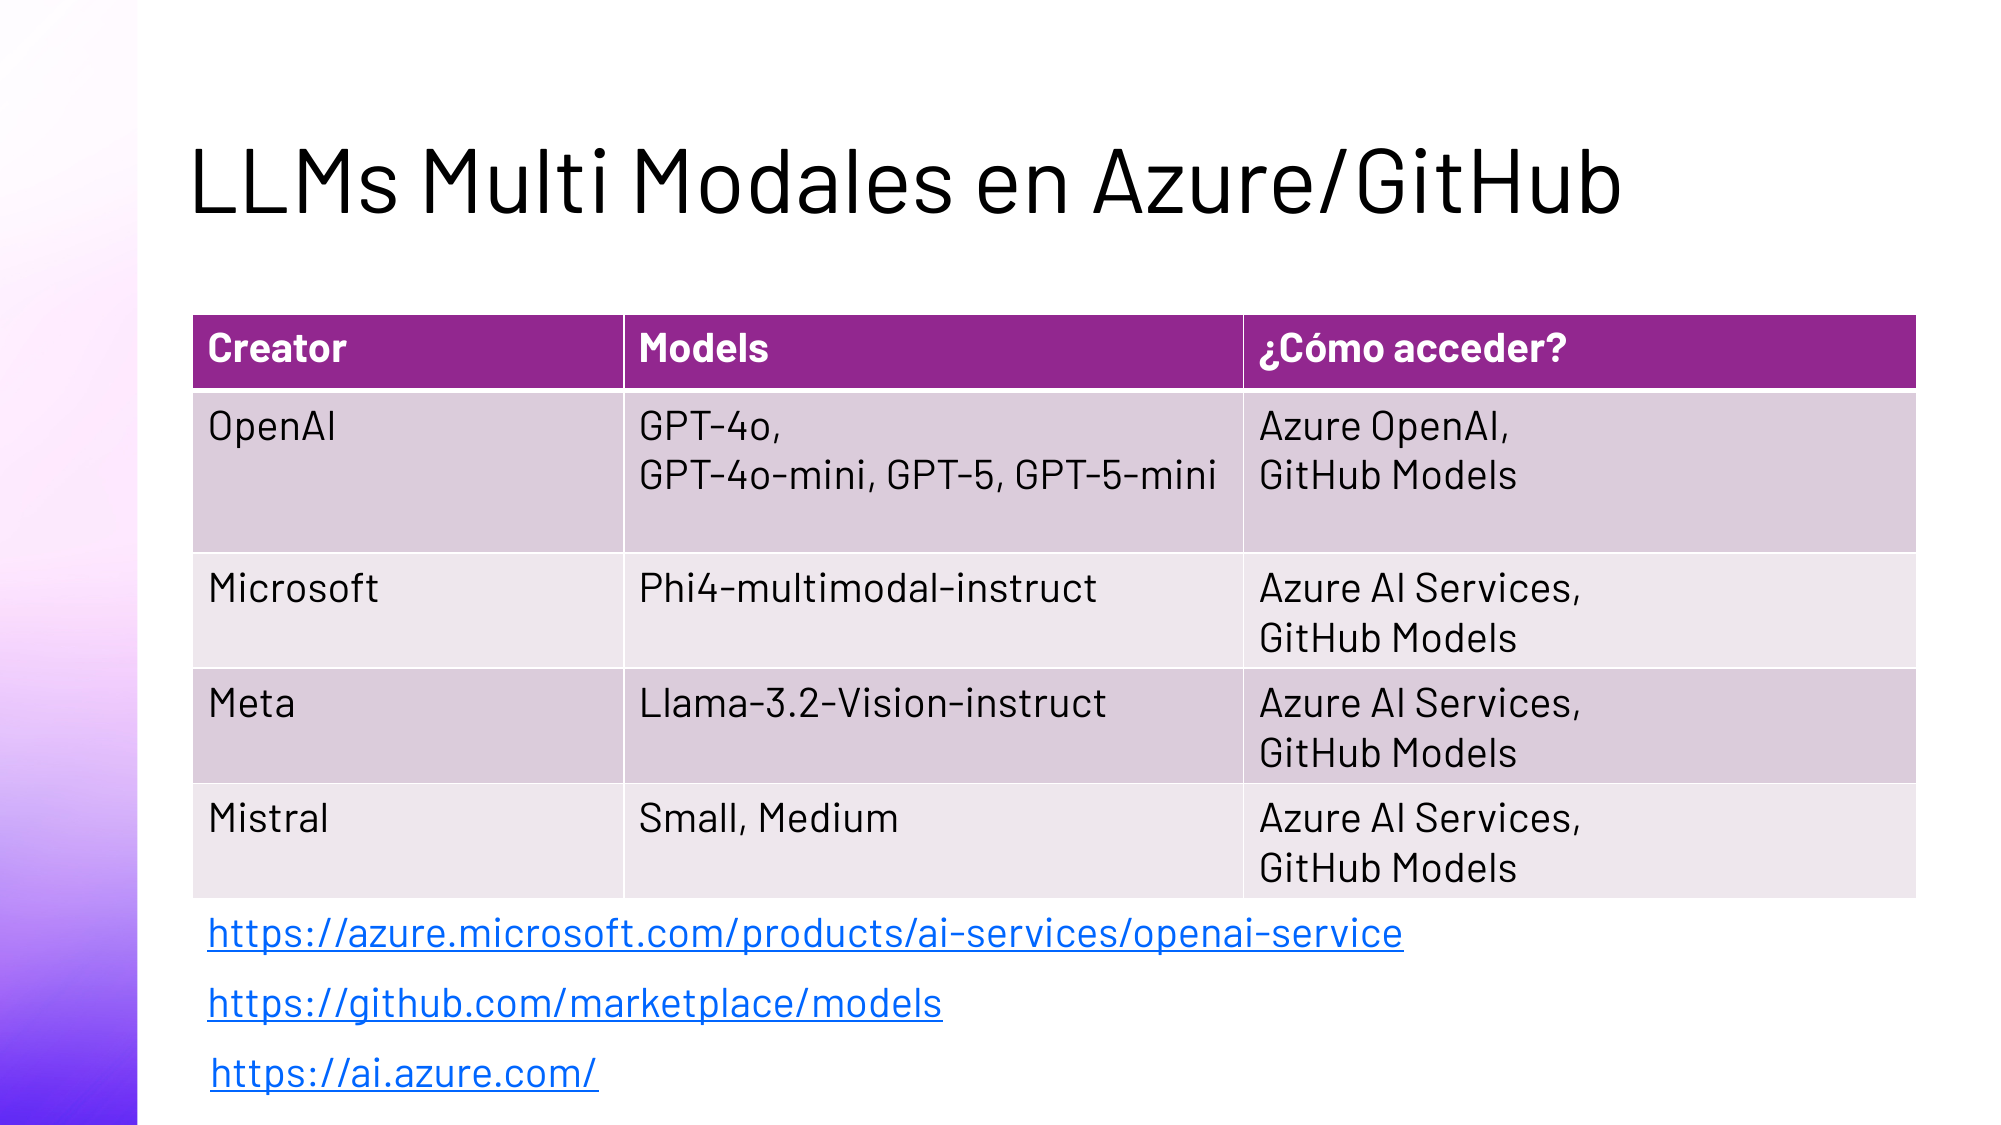

# LLMs Multi Modales en Azure/GitHub
| Creator | Models | ¿Cómo acceder? |
| --- | --- | --- |
| OpenAI | GPT-4o, GPT-4o-mini, GPT-5, GPT-5-mini | Azure OpenAI, GitHub Models |
| Microsoft | Phi4-multimodal-instruct | Azure AI Services, GitHub Models |
| Meta | Llama-3.2-Vision-instruct | Azure AI Services, GitHub Models |
| Mistral | Small, Medium | Azure AI Services, GitHub Models |
https://azure.microsoft.com/products/ai-services/openai-service
https://github.com/marketplace/models
https://ai.azure.com/